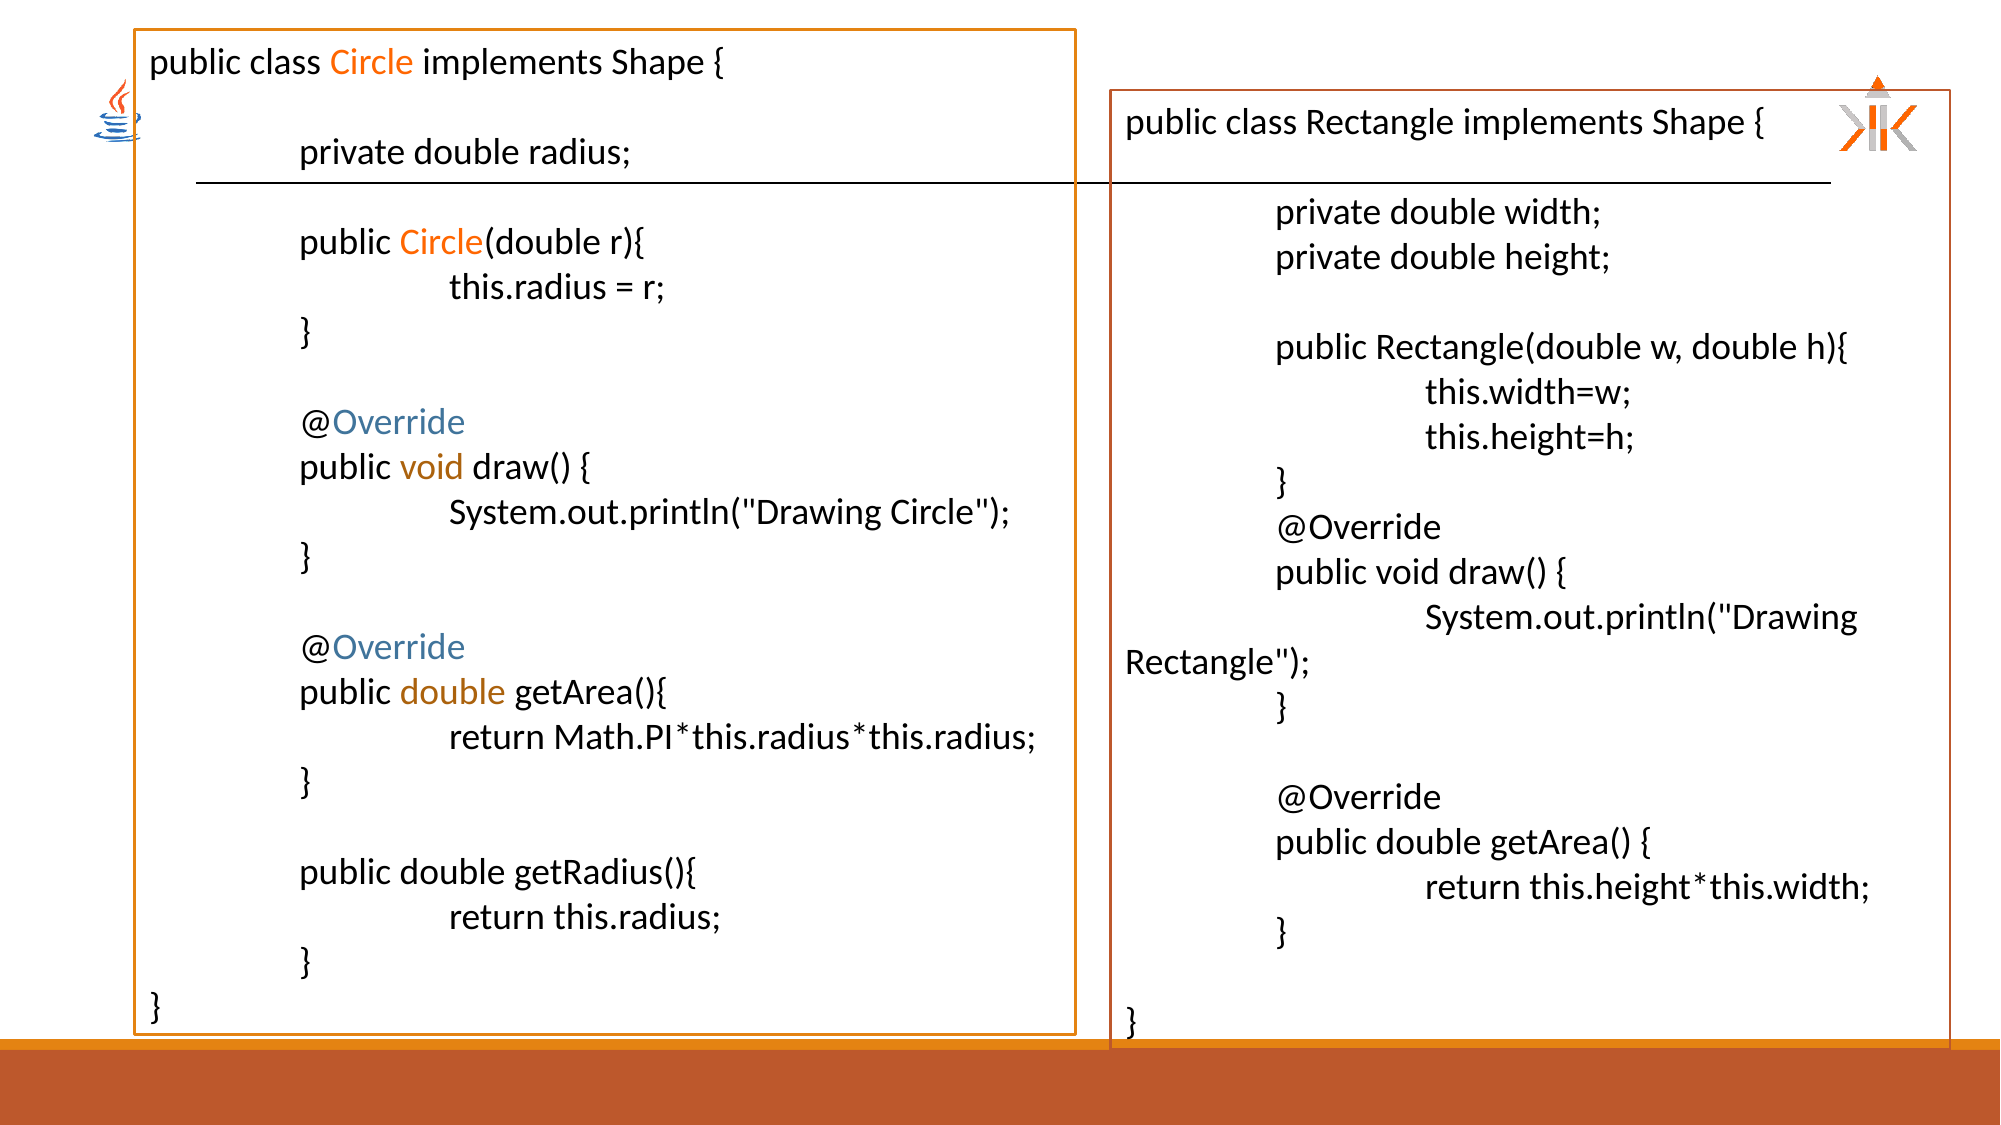

public class Circle implements Shape {

	private double radius;

	public Circle(double r){
		this.radius = r;
	}

	@Override
	public void draw() {
		System.out.println("Drawing Circle");
	}

	@Override
	public double getArea(){
		return Math.PI*this.radius*this.radius;
	}

	public double getRadius(){
		return this.radius;
	}
}
public class Rectangle implements Shape {

	private double width;
	private double height;

	public Rectangle(double w, double h){
		this.width=w;
		this.height=h;
	}
	@Override
	public void draw() {
		System.out.println("Drawing Rectangle");
	}

	@Override
	public double getArea() {
		return this.height*this.width;
	}

}